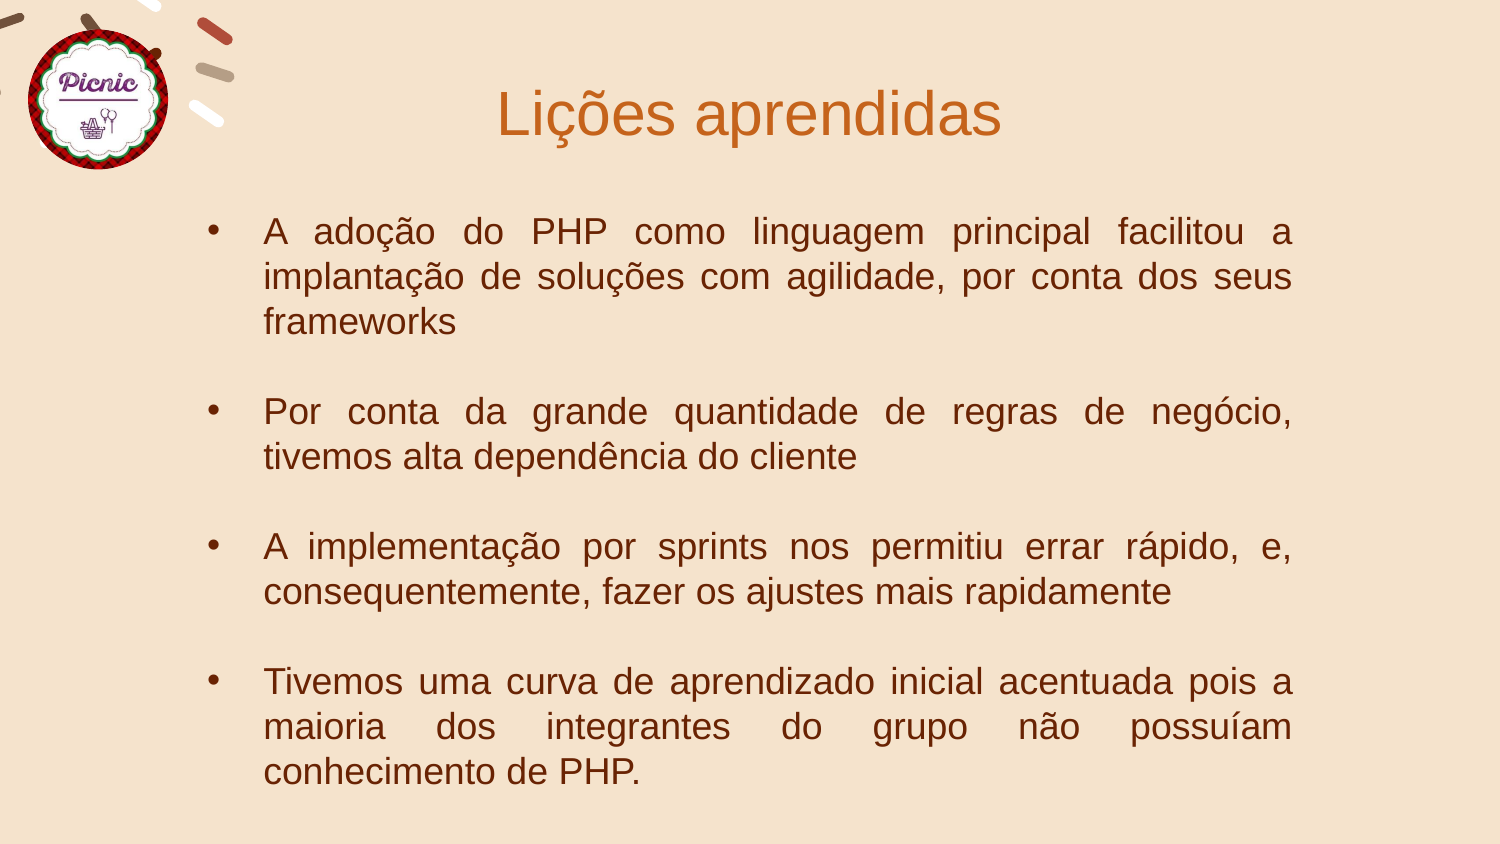

# Lições aprendidas
A adoção do PHP como linguagem principal facilitou a implantação de soluções com agilidade, por conta dos seus frameworks

Por conta da grande quantidade de regras de negócio, tivemos alta dependência do cliente

A implementação por sprints nos permitiu errar rápido, e, consequentemente, fazer os ajustes mais rapidamente

Tivemos uma curva de aprendizado inicial acentuada pois a maioria dos integrantes do grupo não possuíam conhecimento de PHP.